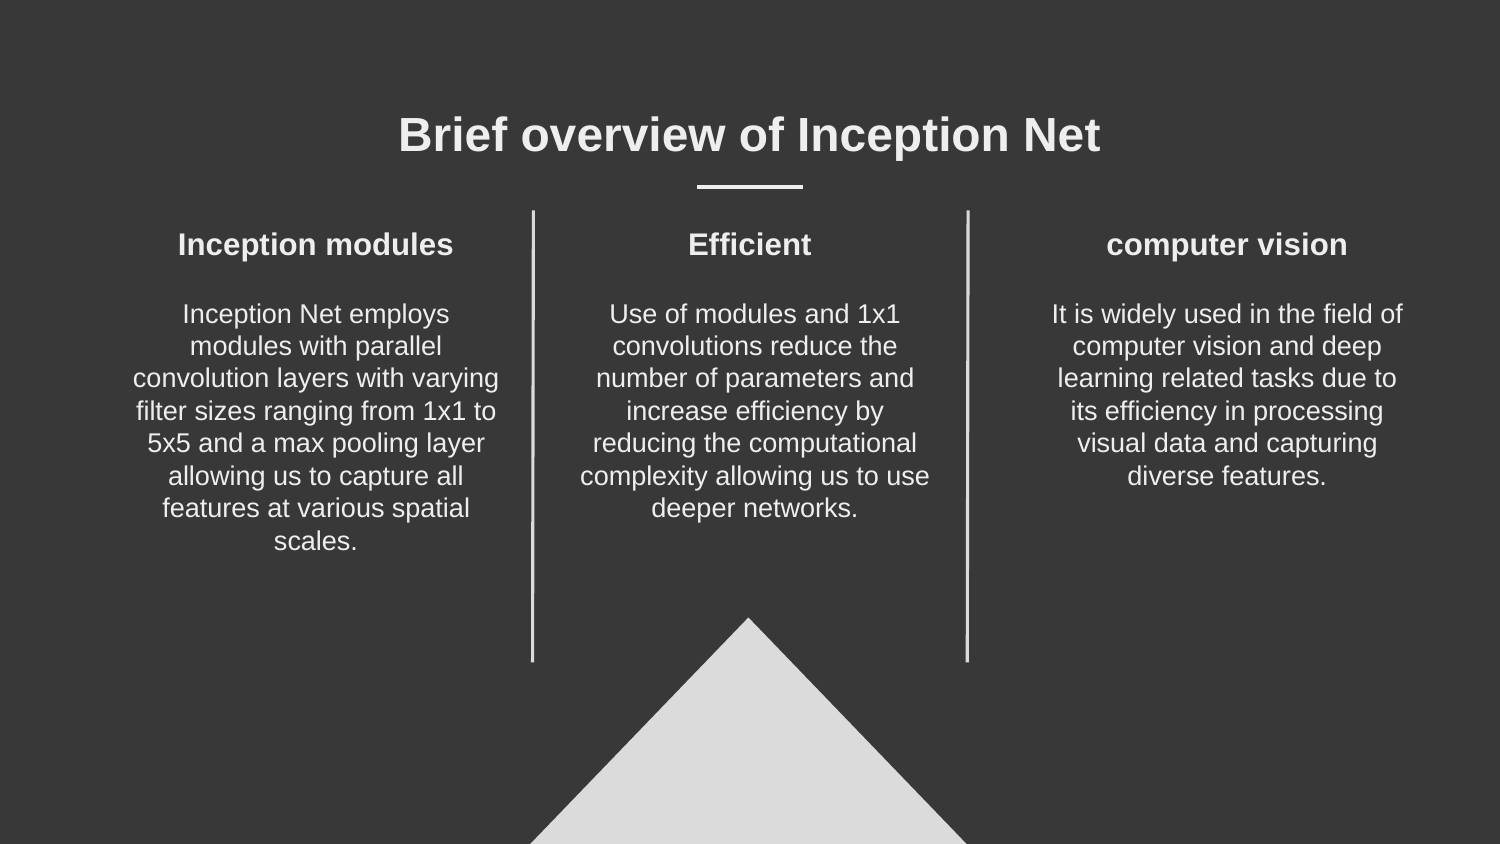

Brief overview of Inception Net
# Inception modules
Efficient
computer vision
Inception Net employs modules with parallel convolution layers with varying filter sizes ranging from 1x1 to 5x5 and a max pooling layer allowing us to capture all features at various spatial scales.
Use of modules and 1x1 convolutions reduce the number of parameters and increase efficiency by reducing the computational complexity allowing us to use deeper networks.
It is widely used in the field of computer vision and deep learning related tasks due to its efficiency in processing visual data and capturing diverse features.